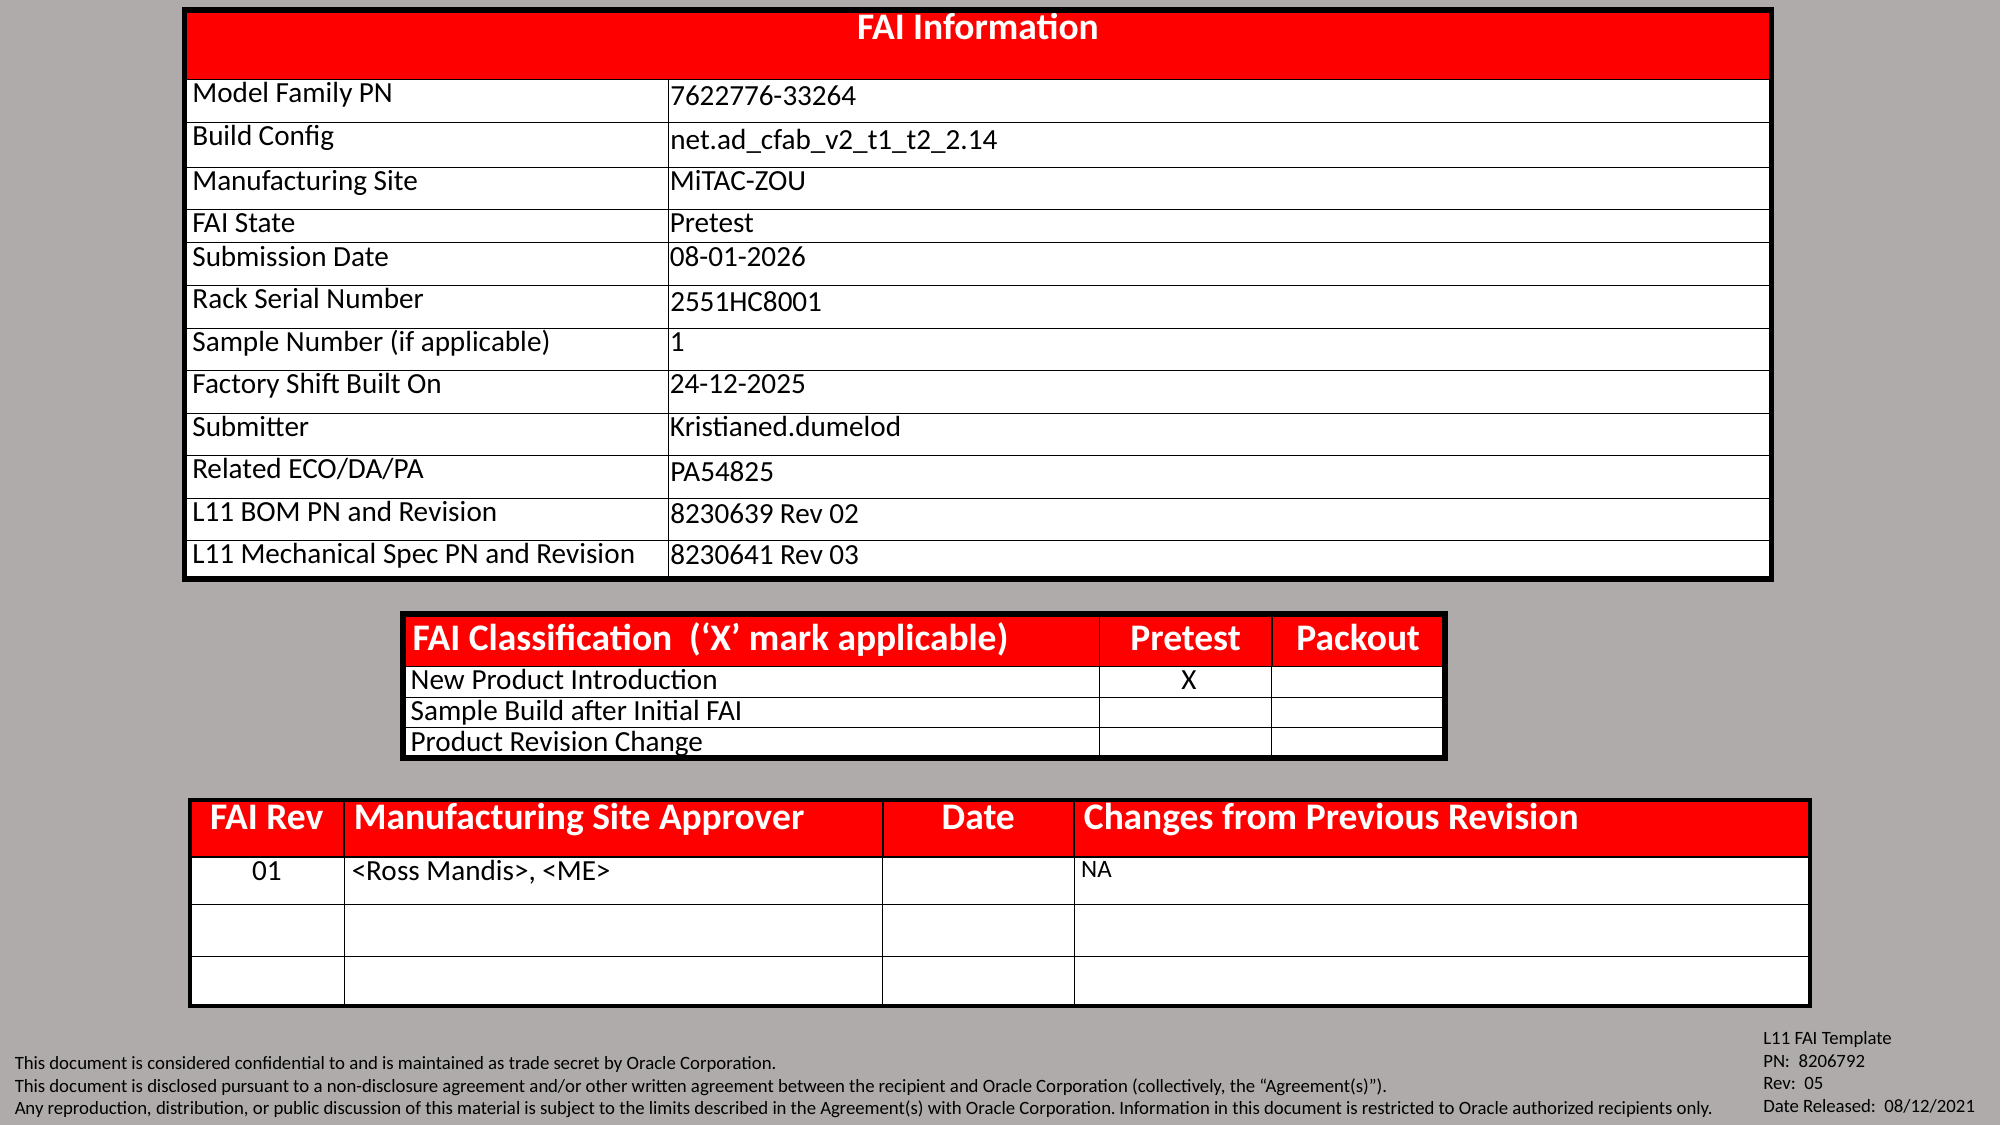

| FAI Information |  |
| --- | --- |
| Model Family PN | 7622776-33264 |
| Build Config | net.ad\_cfab\_v2\_t1\_t2\_2.14 |
| Manufacturing Site | MiTAC-ZOU |
| FAI State | Pretest |
| Submission Date | 08-01-2026 |
| Rack Serial Number | 2551HC8001 |
| Sample Number (if applicable) | 1 |
| Factory Shift Built On | 24-12-2025 |
| Submitter | Kristianed.dumelod |
| Related ECO/DA/PA | PA54825 |
| L11 BOM PN and Revision | 8230639 Rev 02 |
| L11 Mechanical Spec PN and Revision | 8230641 Rev 03 |
| FAI Classification (‘X’ mark applicable) | Pretest | Packout |
| --- | --- | --- |
| New Product Introduction | X |  |
| Sample Build after Initial FAI |  |  |
| Product Revision Change |  |  |
| FAI Rev | Manufacturing Site Approver | Date | Changes from Previous Revision |
| --- | --- | --- | --- |
| 01 | <Ross Mandis>, <ME> |  | NA |
|  |  |  |  |
|  |  |  |  |
L11 FAI Template
PN:  8206792
Rev:  05
Date Released:  08/12/2021
This document is considered confidential to and is maintained as trade secret by Oracle Corporation.
This document is disclosed pursuant to a non-disclosure agreement and/or other written agreement between the recipient and Oracle Corporation (collectively, the “Agreement(s)”).
Any reproduction, distribution, or public discussion of this material is subject to the limits described in the Agreement(s) with Oracle Corporation. Information in this document is restricted to Oracle authorized recipients only.